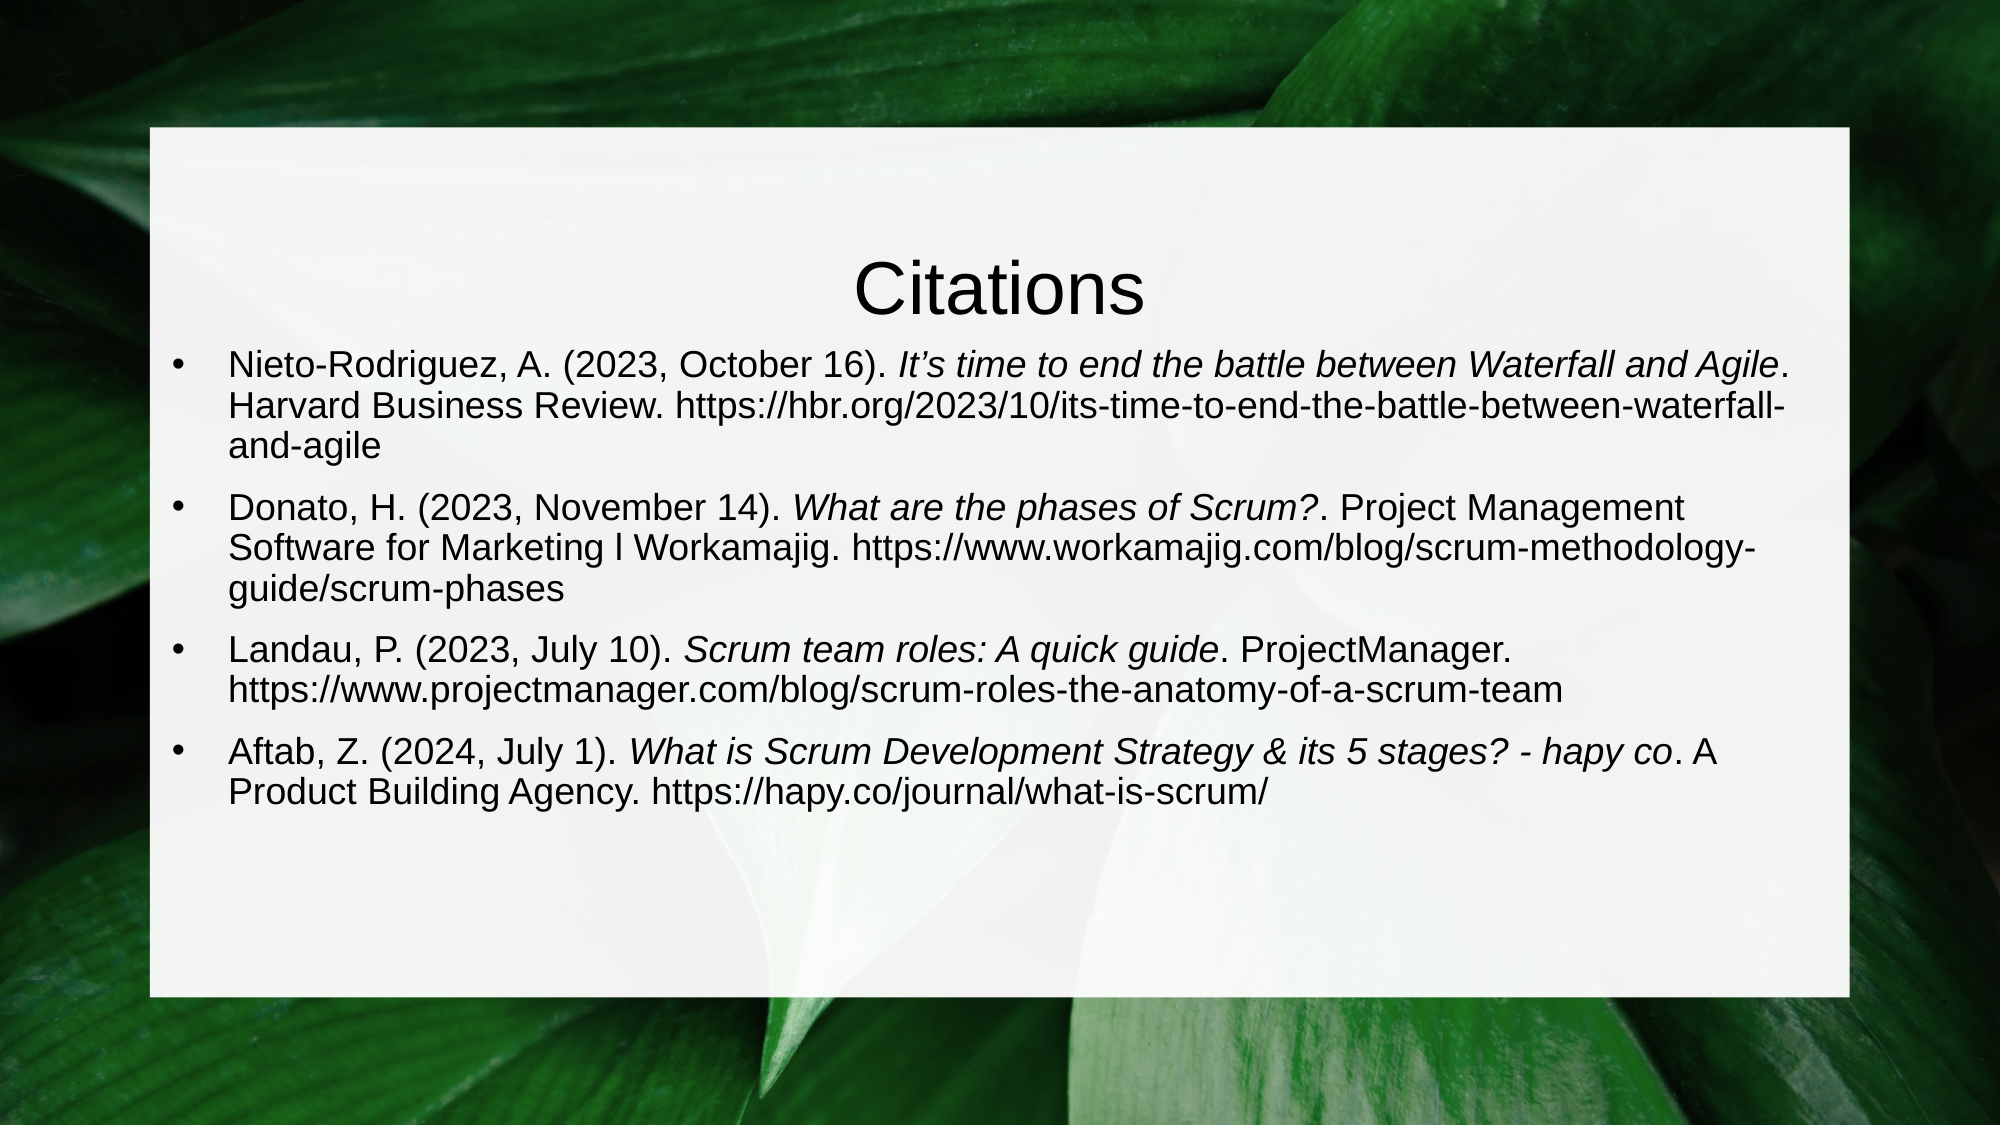

# Citations
Nieto-Rodriguez, A. (2023, October 16). It’s time to end the battle between Waterfall and Agile. Harvard Business Review. https://hbr.org/2023/10/its-time-to-end-the-battle-between-waterfall-and-agile
Donato, H. (2023, November 14). What are the phases of Scrum?. Project Management Software for Marketing l Workamajig. https://www.workamajig.com/blog/scrum-methodology-guide/scrum-phases
Landau, P. (2023, July 10). Scrum team roles: A quick guide. ProjectManager. https://www.projectmanager.com/blog/scrum-roles-the-anatomy-of-a-scrum-team
Aftab, Z. (2024, July 1). What is Scrum Development Strategy & its 5 stages? - hapy co. A Product Building Agency. https://hapy.co/journal/what-is-scrum/